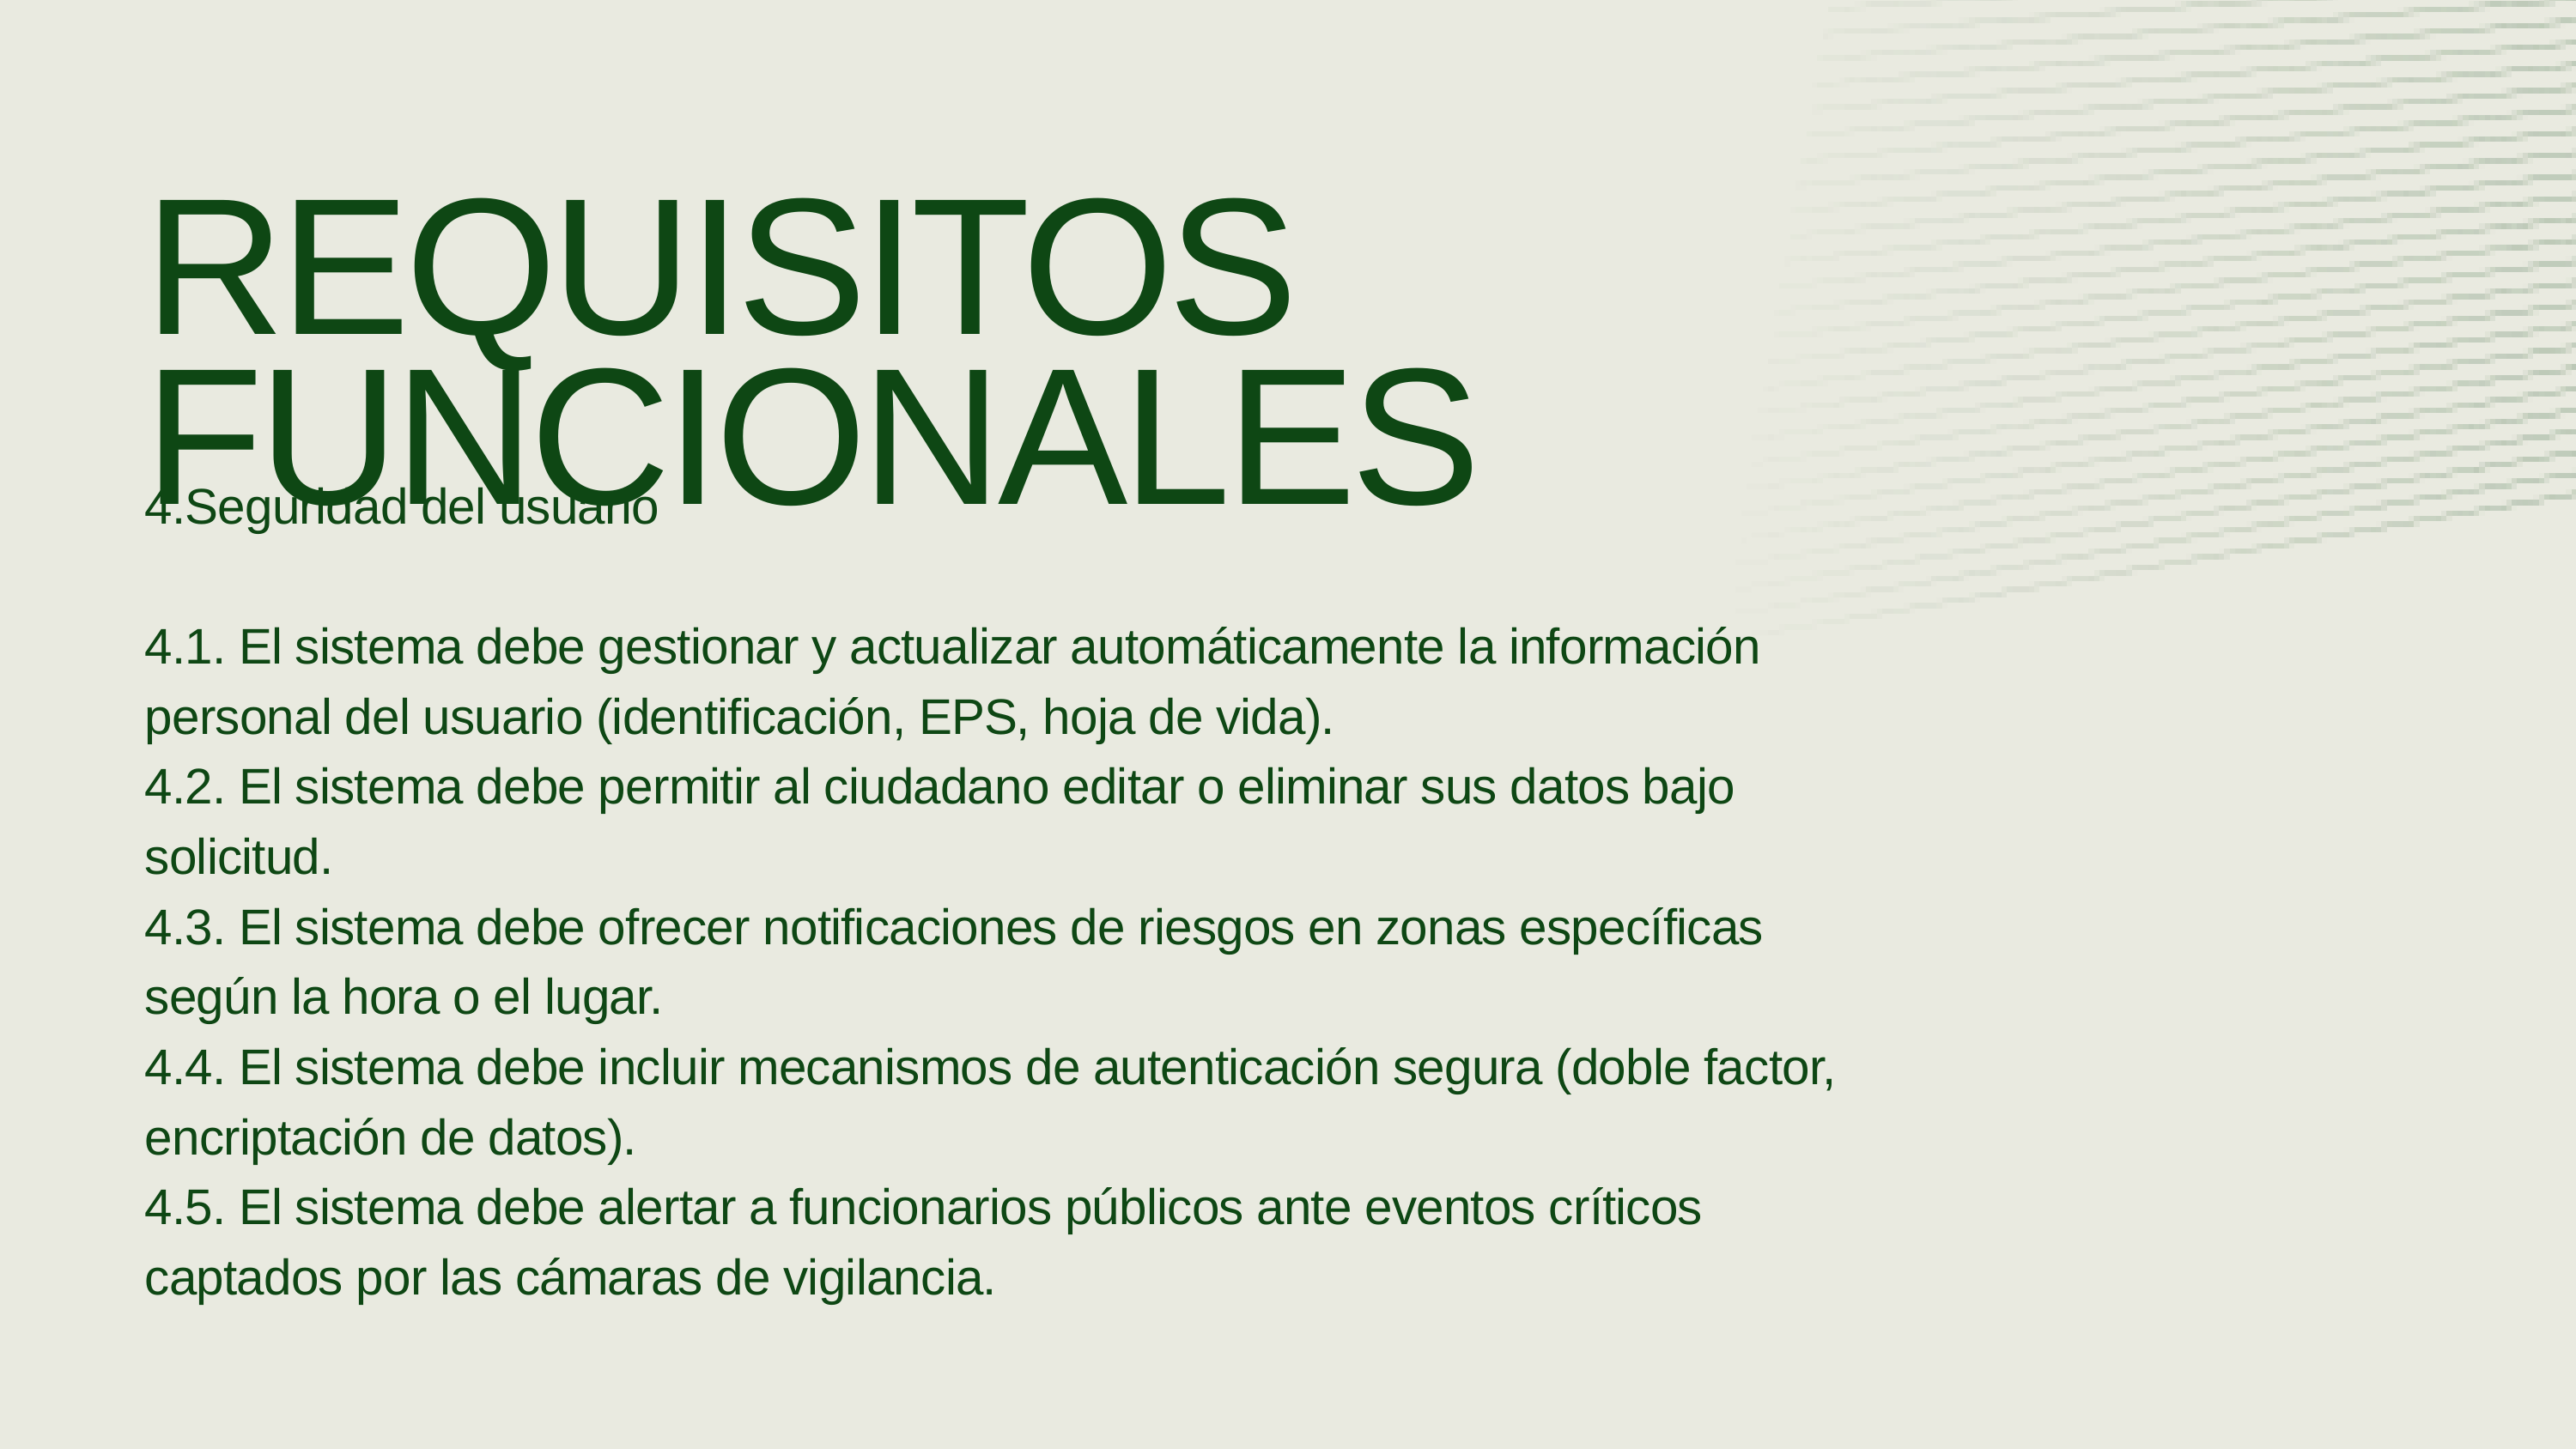

REQUISITOS FUNCIONALES
4.Seguridad del usuario

4.1. El sistema debe gestionar y actualizar automáticamente la información personal del usuario (identificación, EPS, hoja de vida).
4.2. El sistema debe permitir al ciudadano editar o eliminar sus datos bajo solicitud.
4.3. El sistema debe ofrecer notificaciones de riesgos en zonas específicas según la hora o el lugar.
4.4. El sistema debe incluir mecanismos de autenticación segura (doble factor, encriptación de datos).
4.5. El sistema debe alertar a funcionarios públicos ante eventos críticos captados por las cámaras de vigilancia.